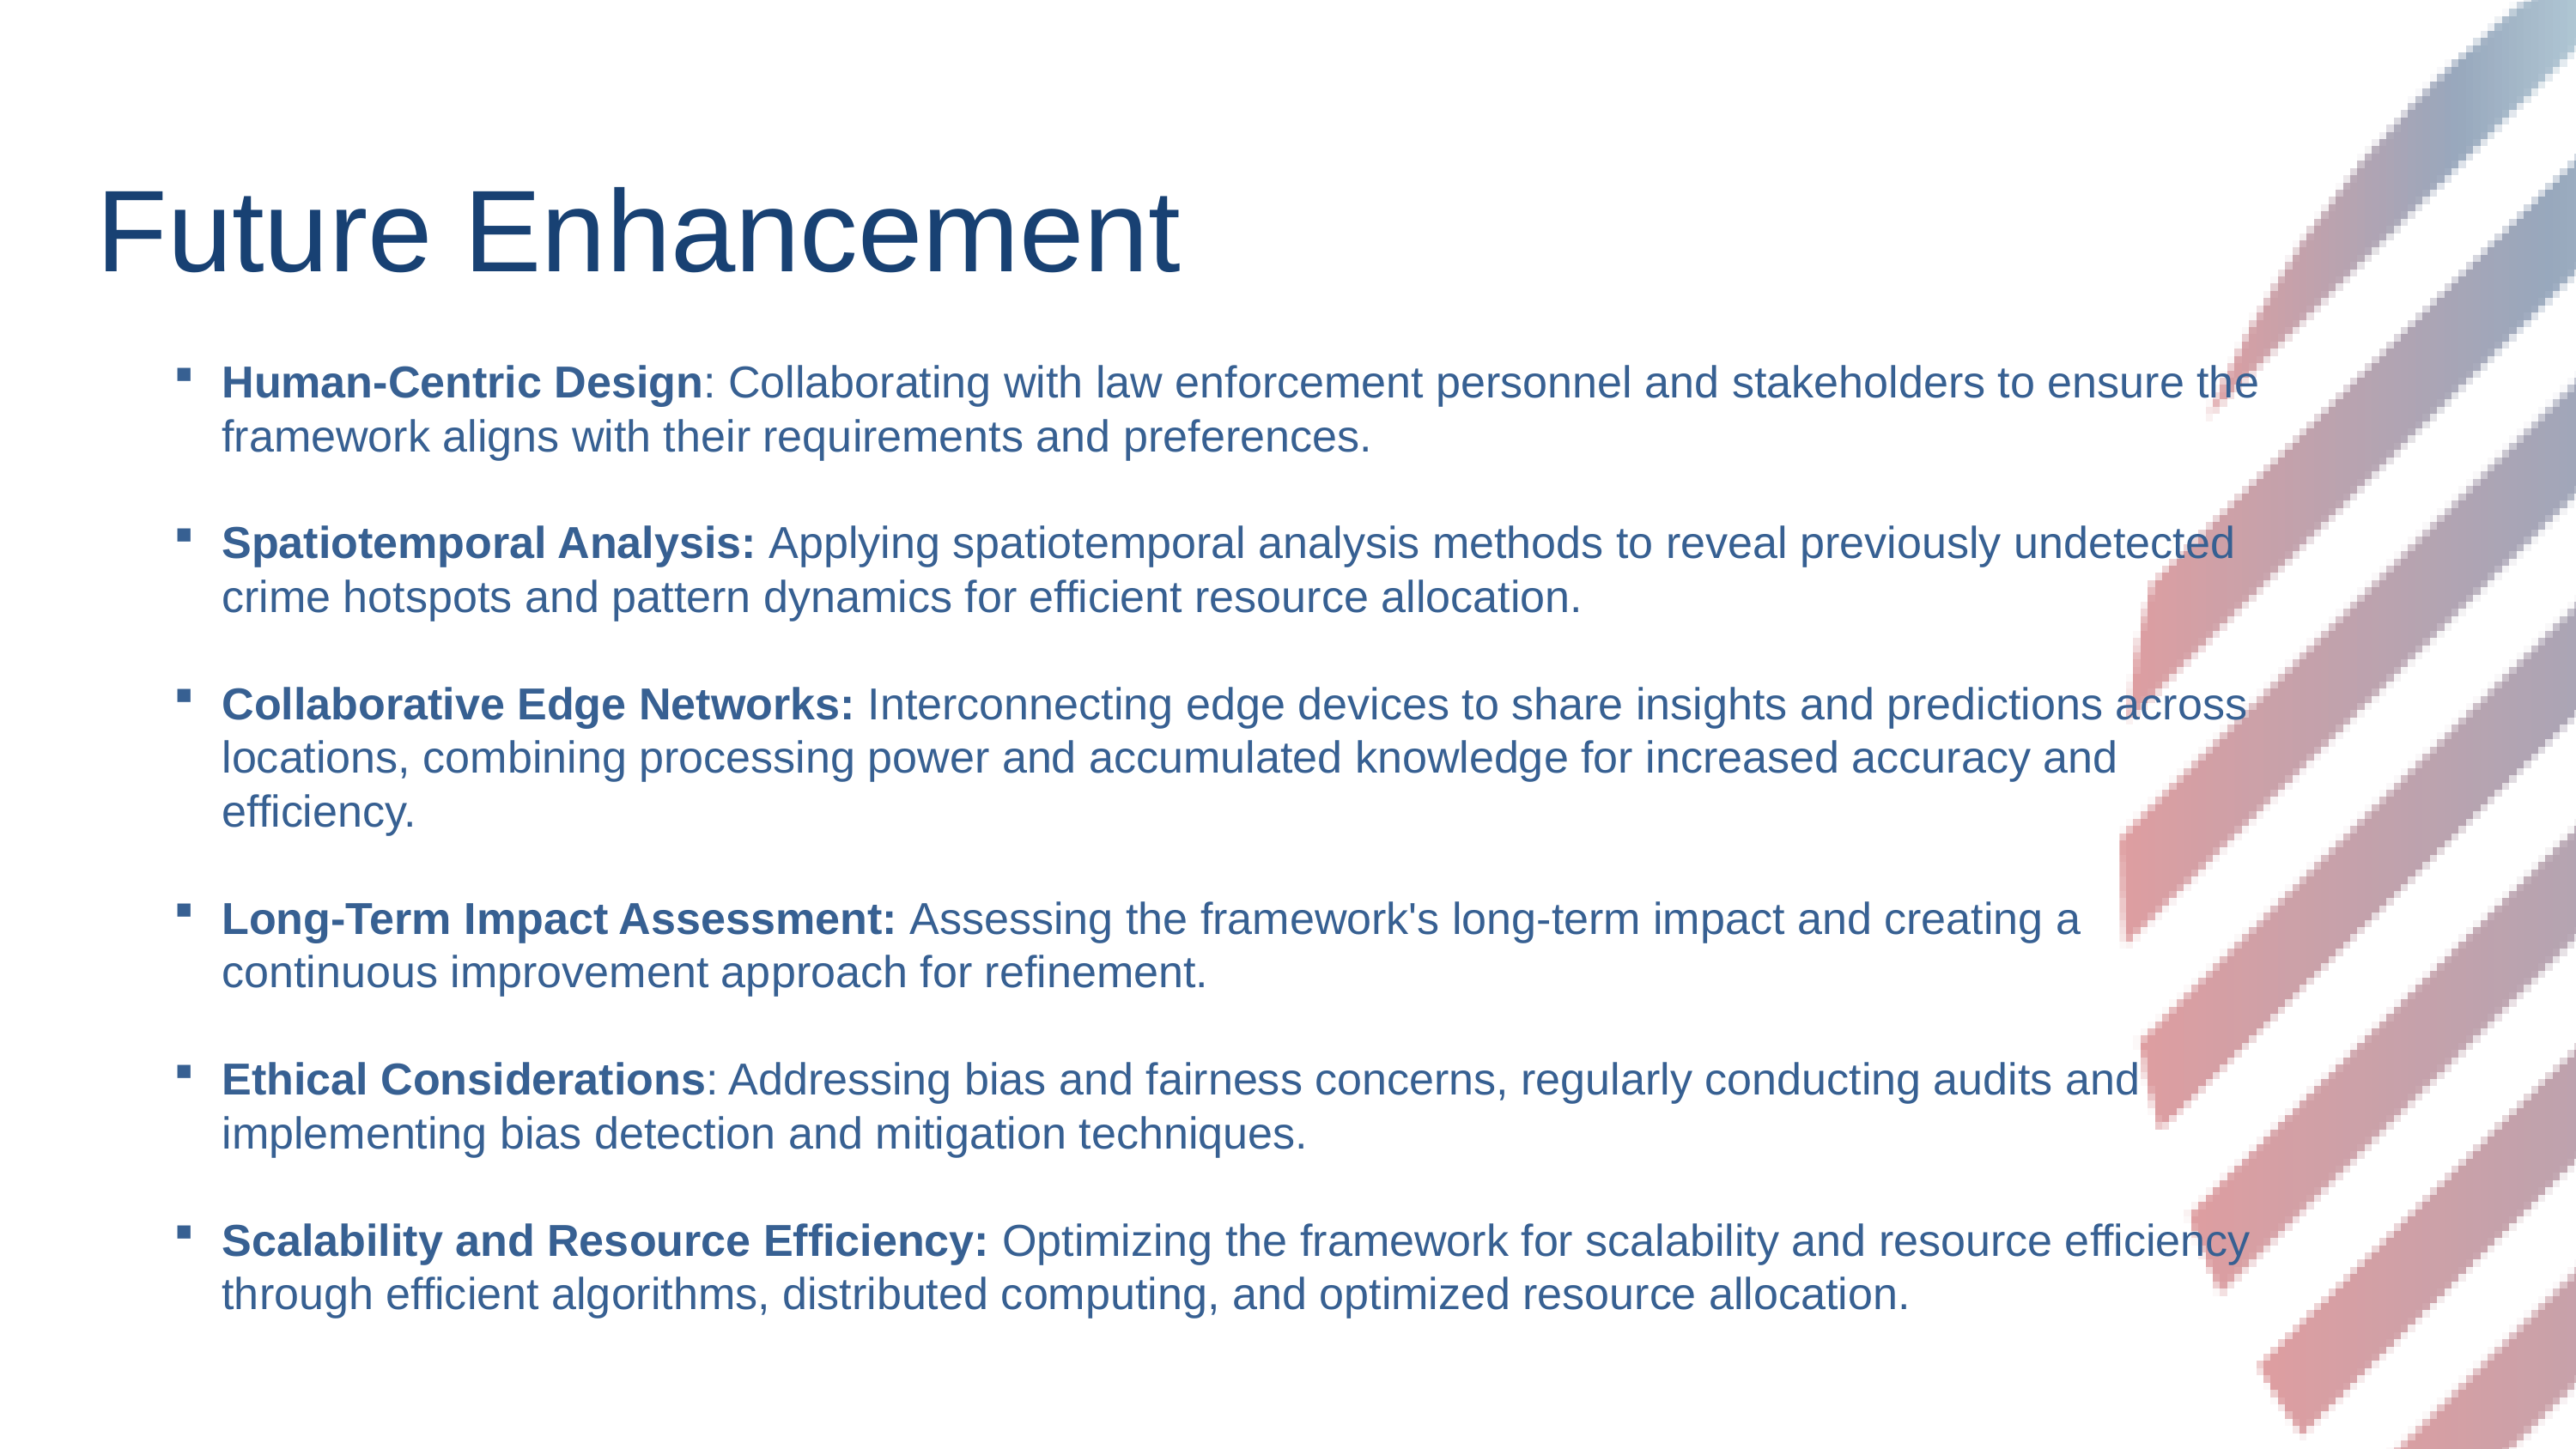

Future Enhancement
Human-Centric Design: Collaborating with law enforcement personnel and stakeholders to ensure the framework aligns with their requirements and preferences.

Spatiotemporal Analysis: Applying spatiotemporal analysis methods to reveal previously undetected crime hotspots and pattern dynamics for efficient resource allocation.

Collaborative Edge Networks: Interconnecting edge devices to share insights and predictions across locations, combining processing power and accumulated knowledge for increased accuracy and efficiency.

Long-Term Impact Assessment: Assessing the framework's long-term impact and creating a continuous improvement approach for refinement.

Ethical Considerations: Addressing bias and fairness concerns, regularly conducting audits and implementing bias detection and mitigation techniques.

Scalability and Resource Efficiency: Optimizing the framework for scalability and resource efficiency through efficient algorithms, distributed computing, and optimized resource allocation.